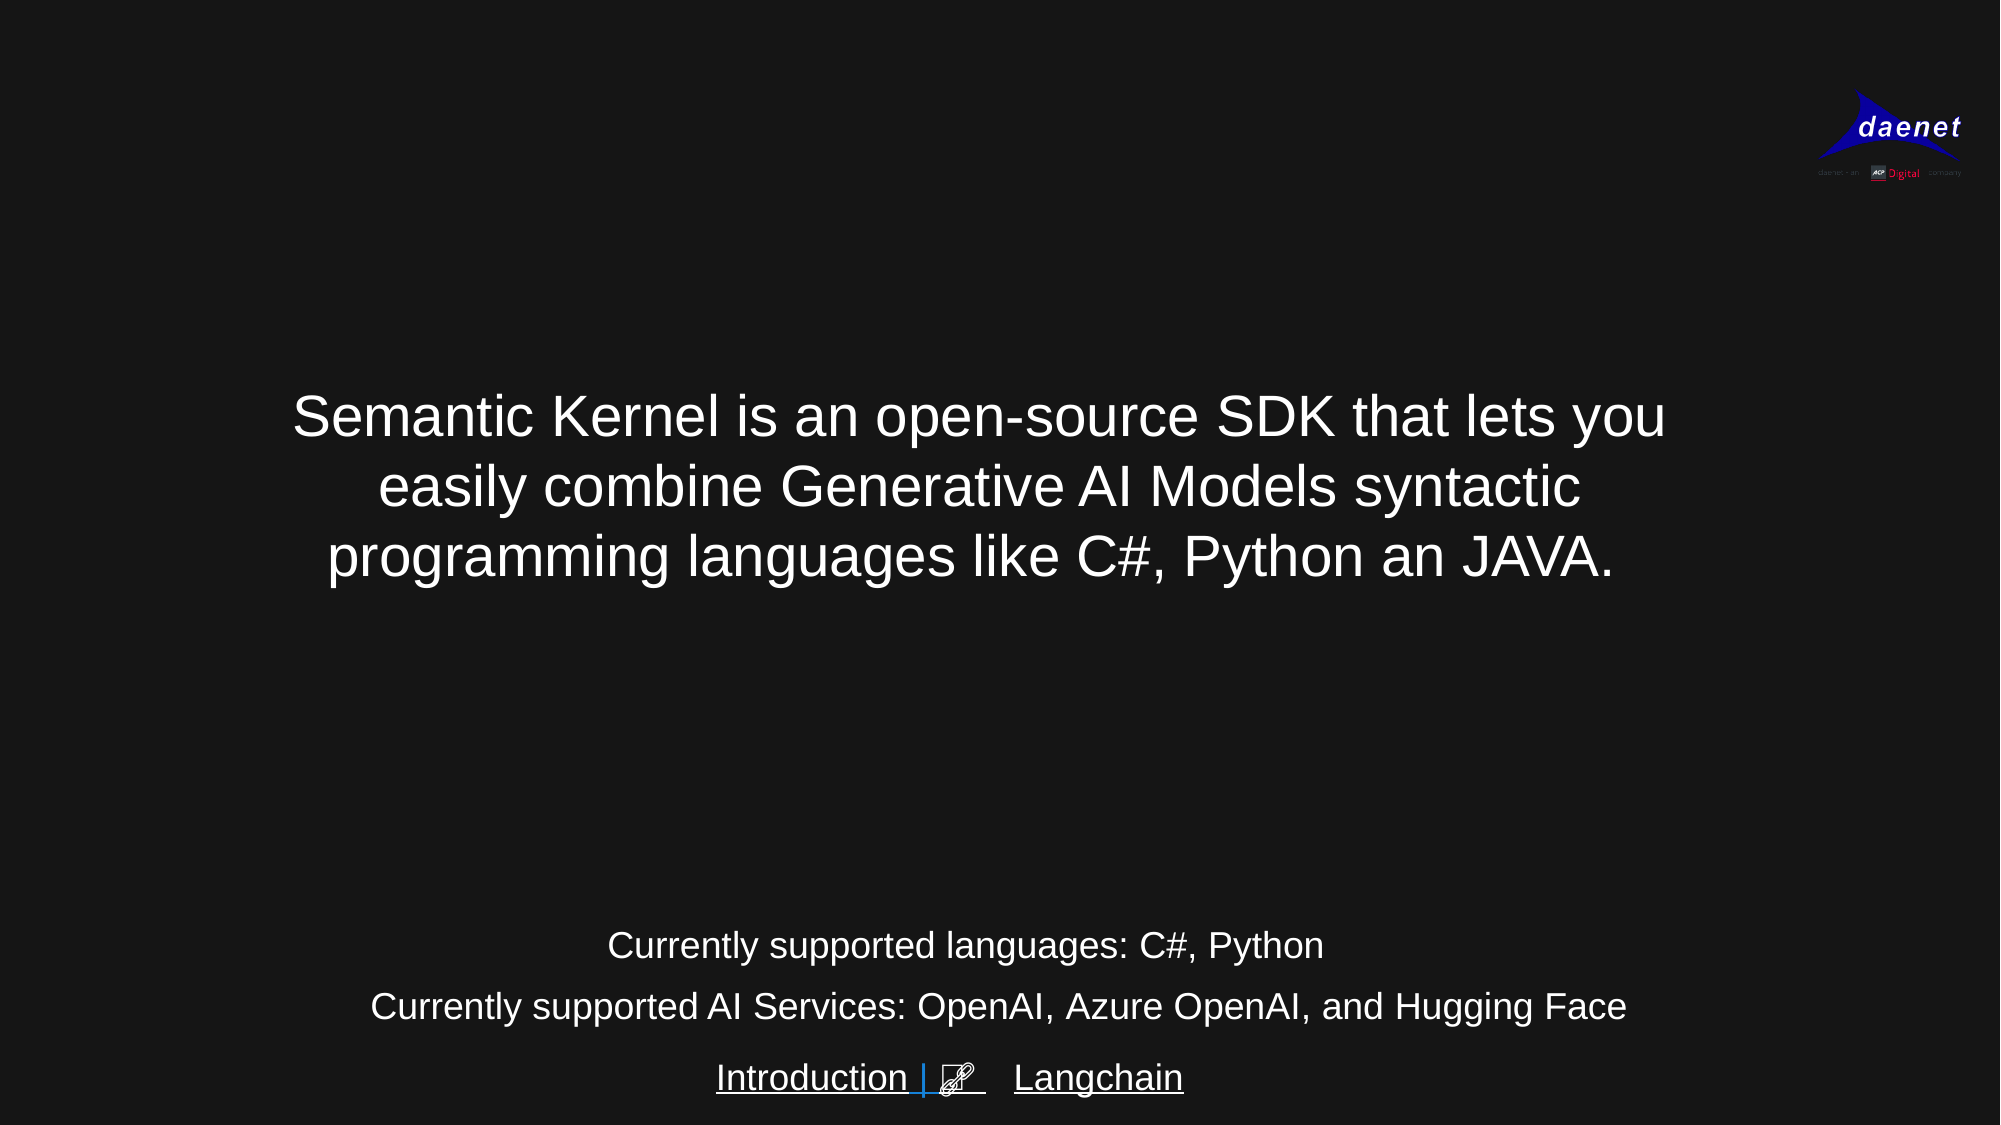

Semantic Kernel is an open-source SDK that lets you easily combine Generative AI Models syntactic programming languages like C#, Python an JAVA.
Currently supported languages: C#, Python
Currently supported AI Services: OpenAI, Azure OpenAI, and Hugging Face
Introduction | 🦜️🔗 Langchain